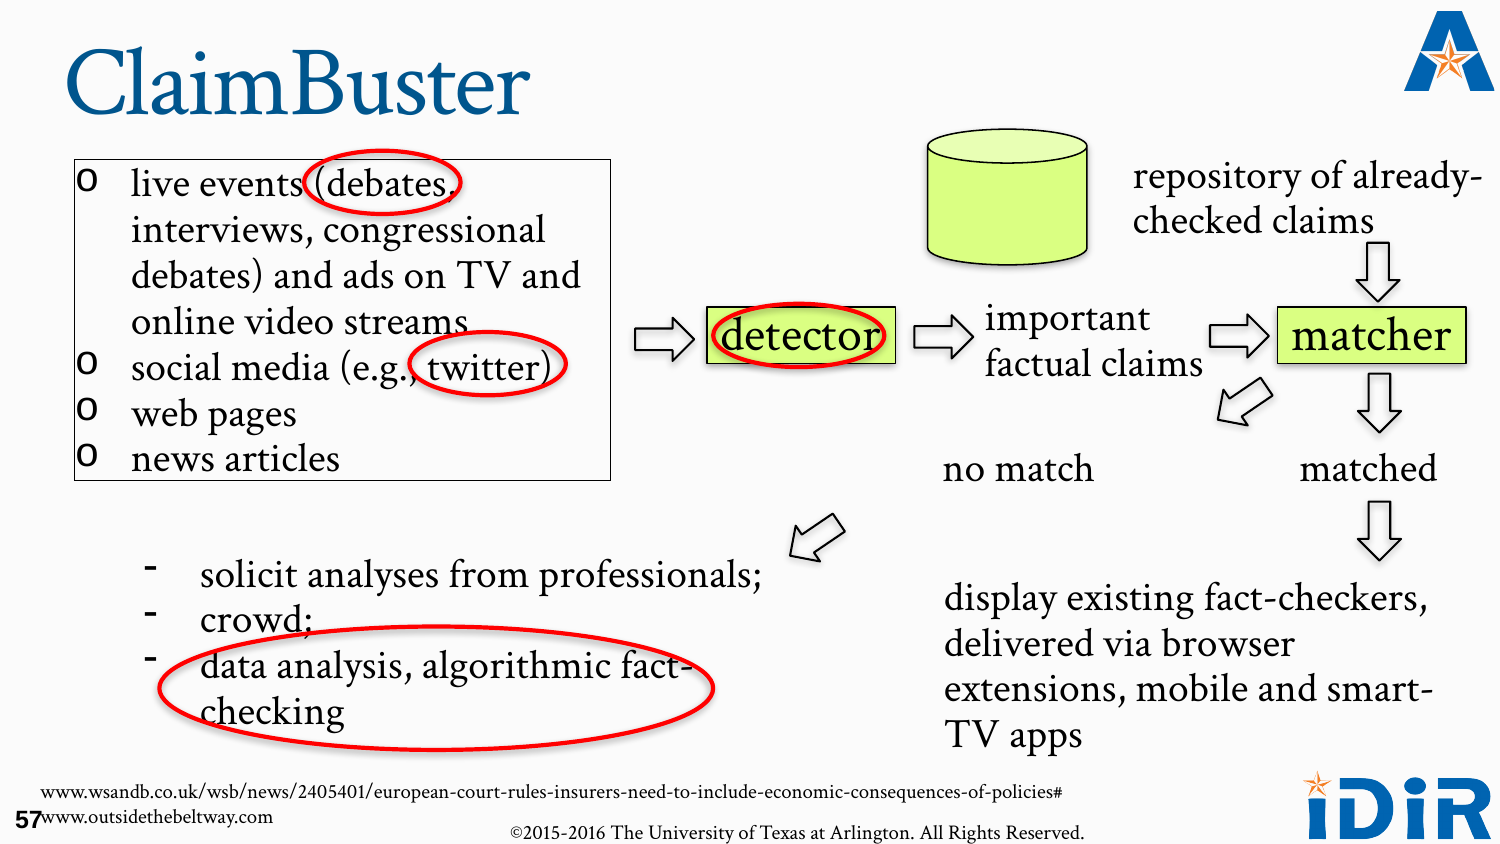

# ClaimBuster

repository of already-checked claims
live events (debates, interviews, congressional debates) and ads on TV and online video streams
social media (e.g., twitter)
web pages
news articles

important factual claims

matcher
detector

no match
matched

solicit analyses from professionals;
crowd;
data analysis, algorithmic fact-checking
display existing fact-checkers, delivered via browser extensions, mobile and smart-TV apps

www.wsandb.co.uk/wsb/news/2405401/european-court-rules-insurers-need-to-include-economic-consequences-of-policies#
www.outsidethebeltway.com
57